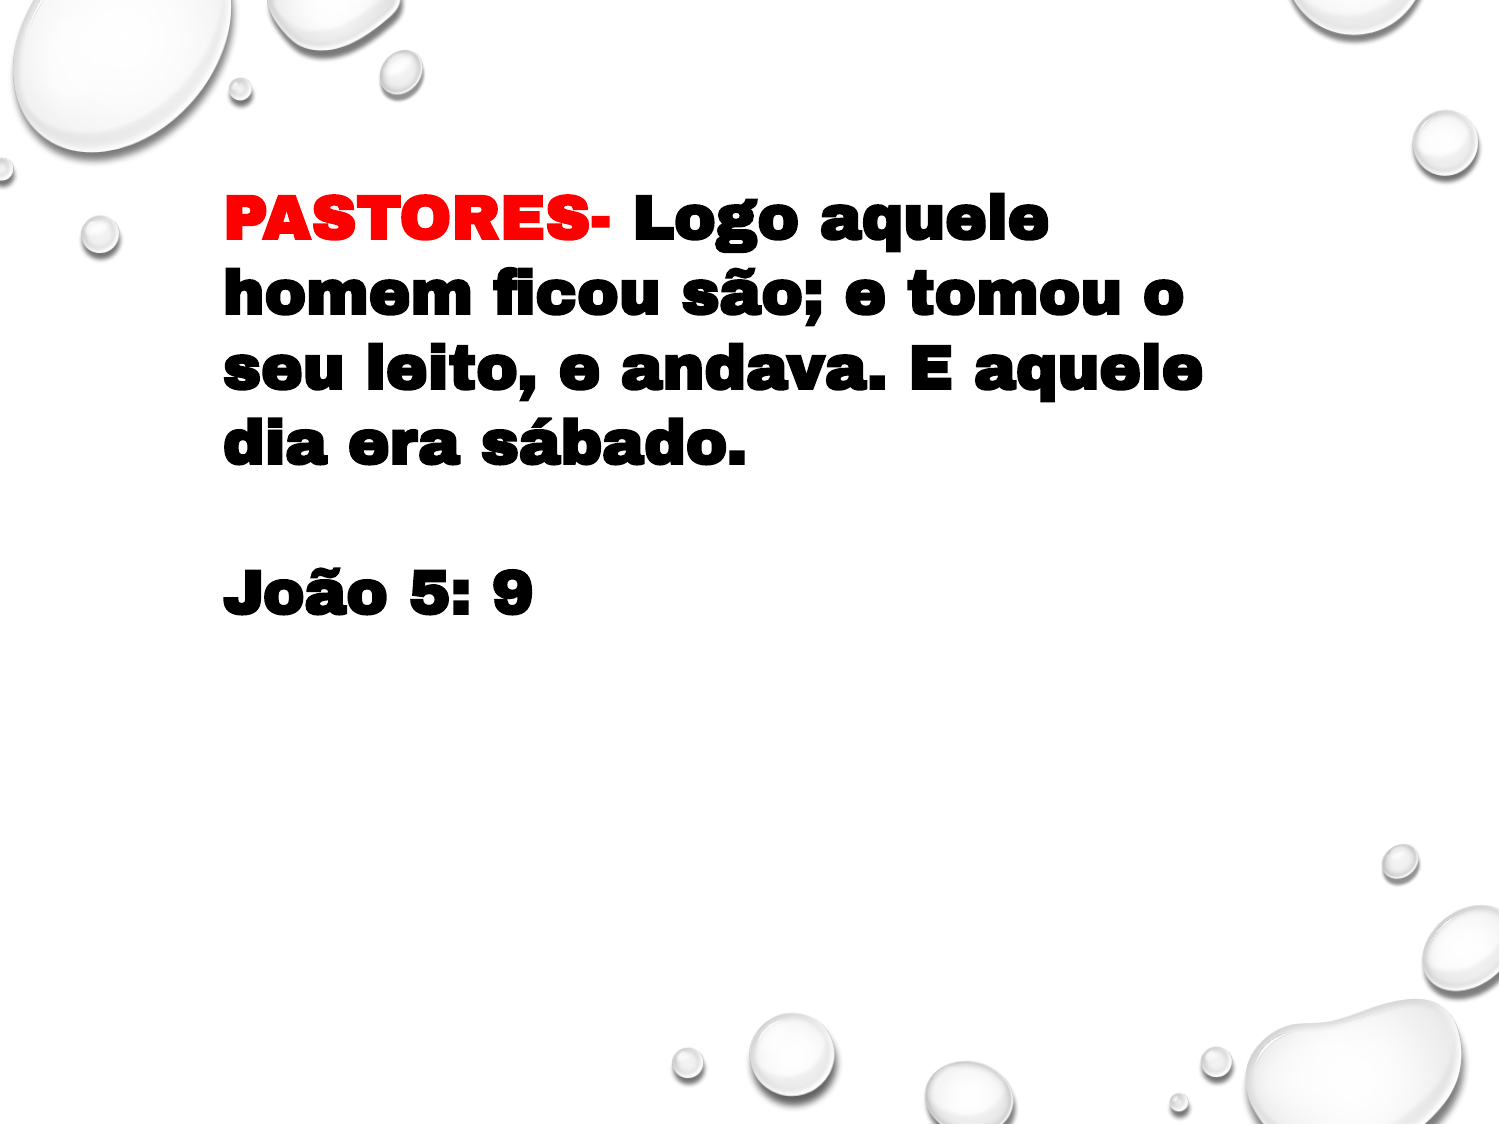

PASTORES- Logo aquele homem ficou são; e tomou o seu leito, e andava. E aquele dia era sábado.

João 5: 9